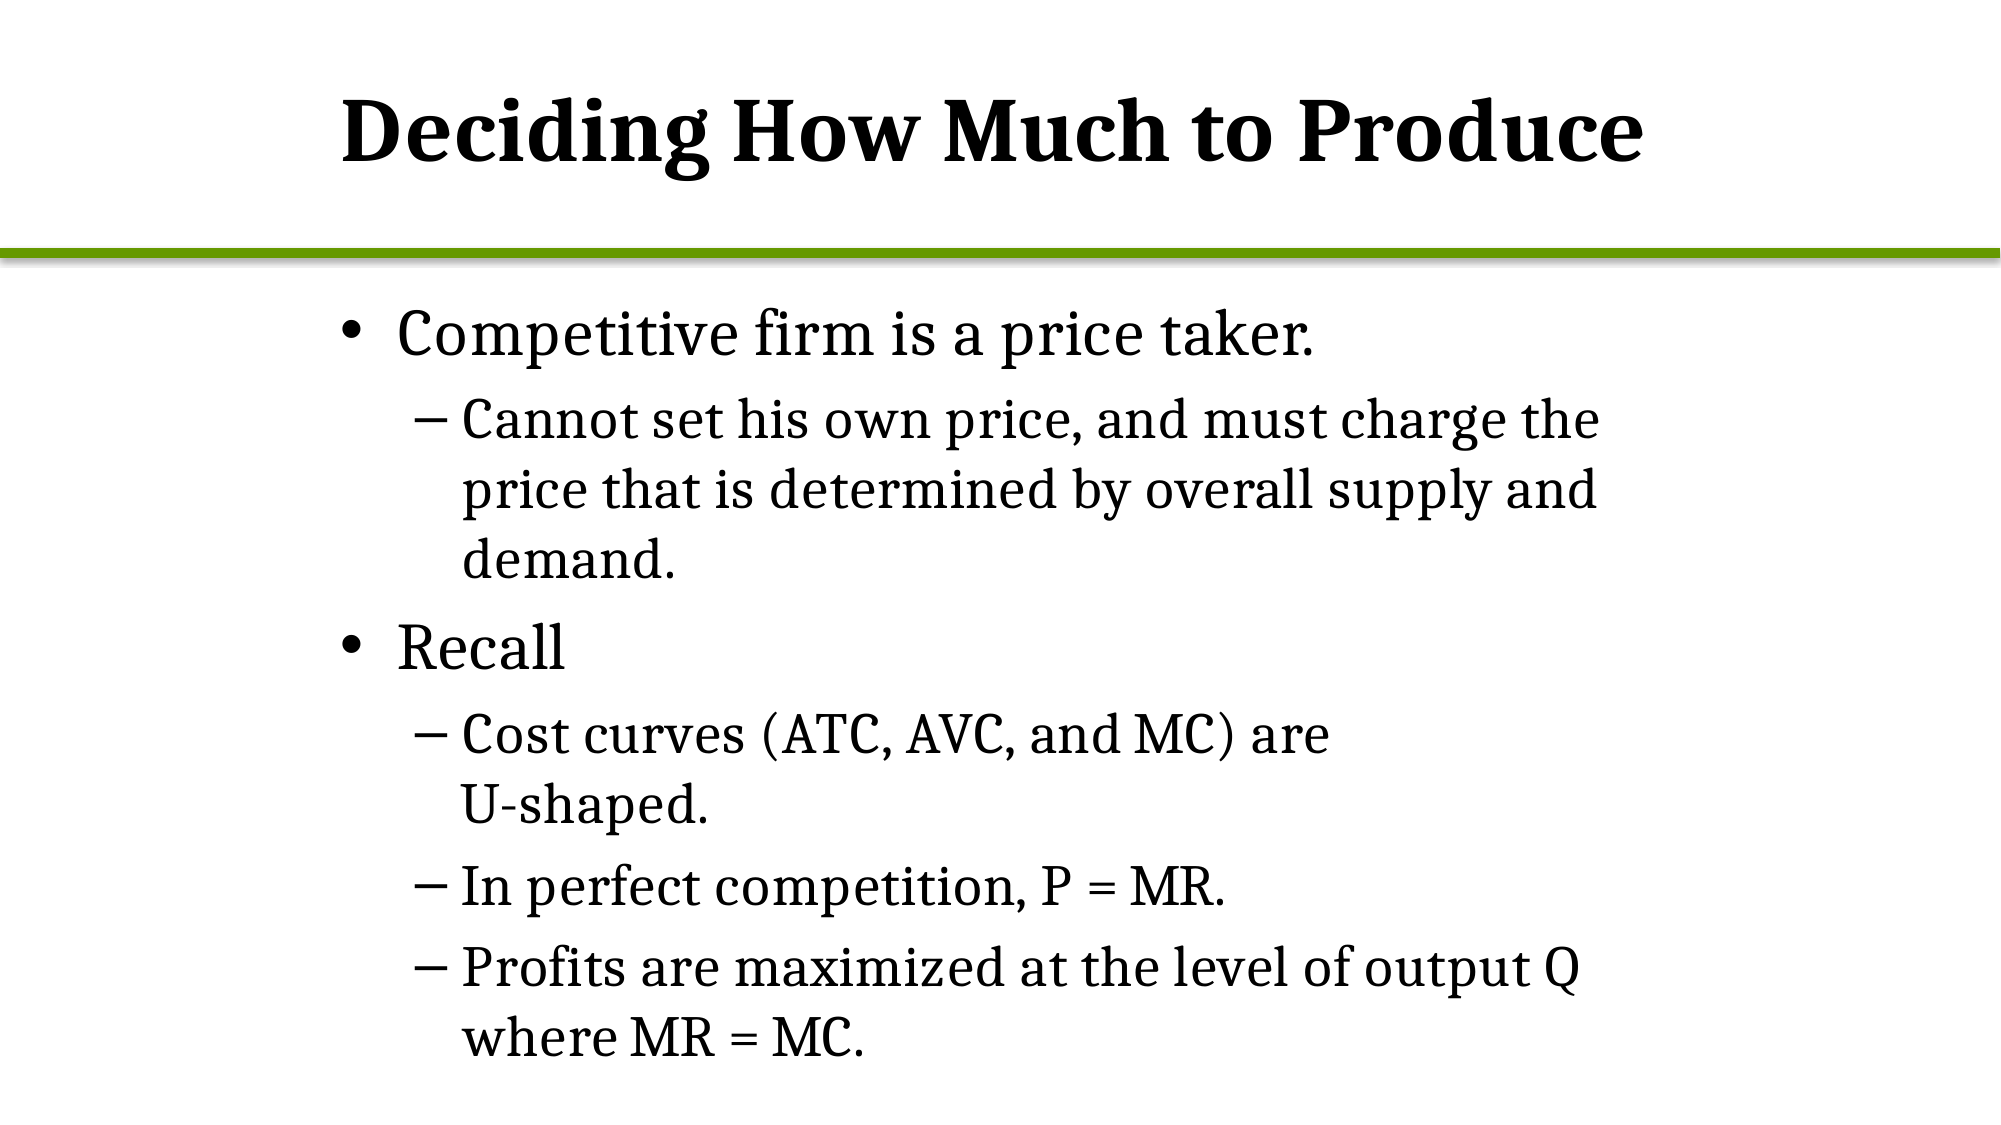

# Deciding How Much to Produce
Competitive firm is a price taker.
Cannot set his own price, and must charge the price that is determined by overall supply and demand.
Recall
Cost curves (ATC, AVC, and MC) are
U-shaped.
In perfect competition, P = MR.
Profits are maximized at the level of output Q where MR = MC.